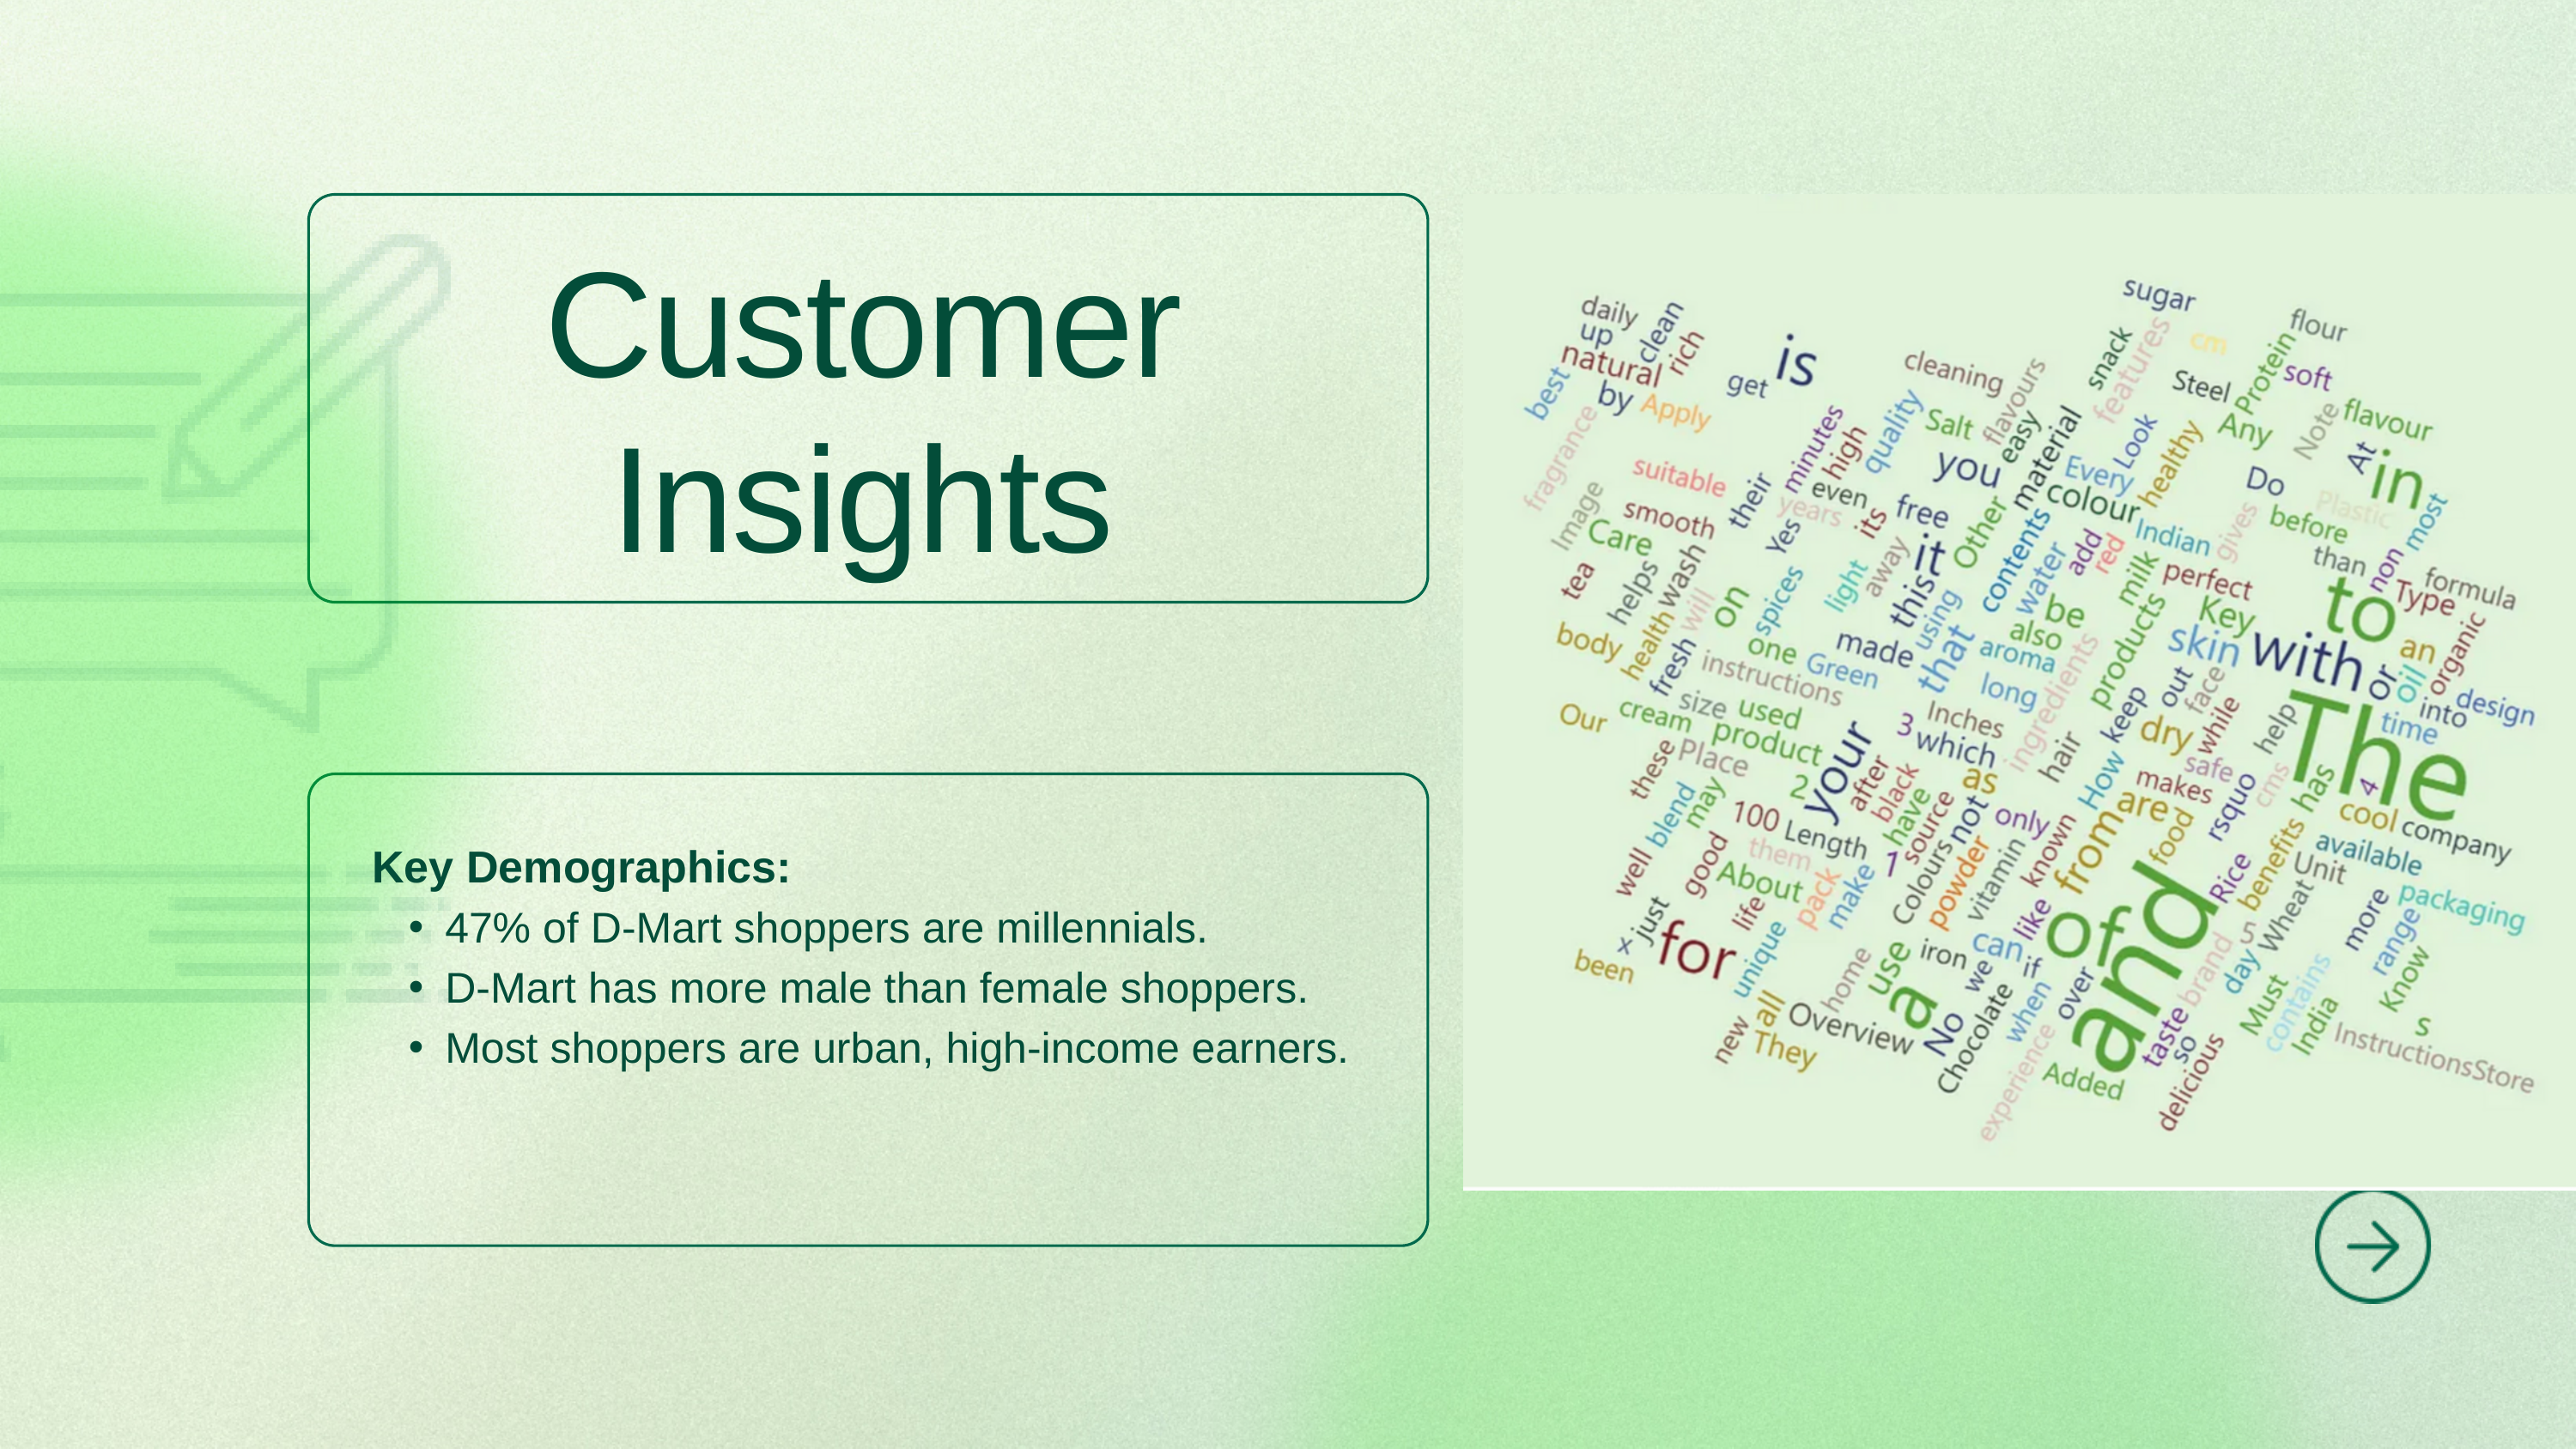

Customer Insights

Key Demographics:
47% of D-Mart shoppers are millennials.
D-Mart has more male than female shoppers.
Most shoppers are urban, high-income earners.